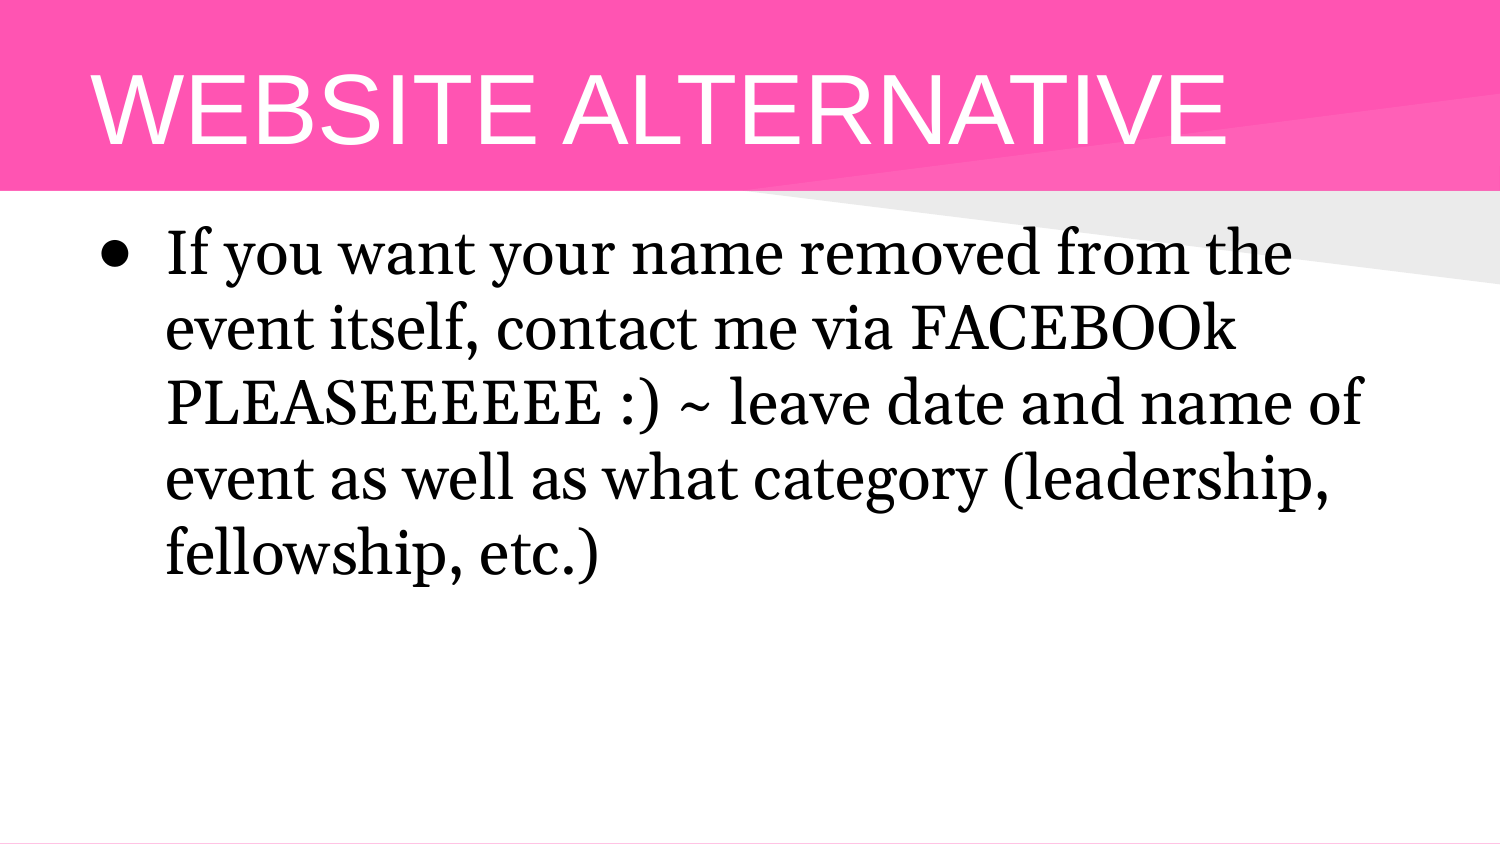

# WEBSITE ALTERNATIVE
If you want your name removed from the event itself, contact me via FACEBOOk PLEASEEEEEE :) ~ leave date and name of event as well as what category (leadership, fellowship, etc.)